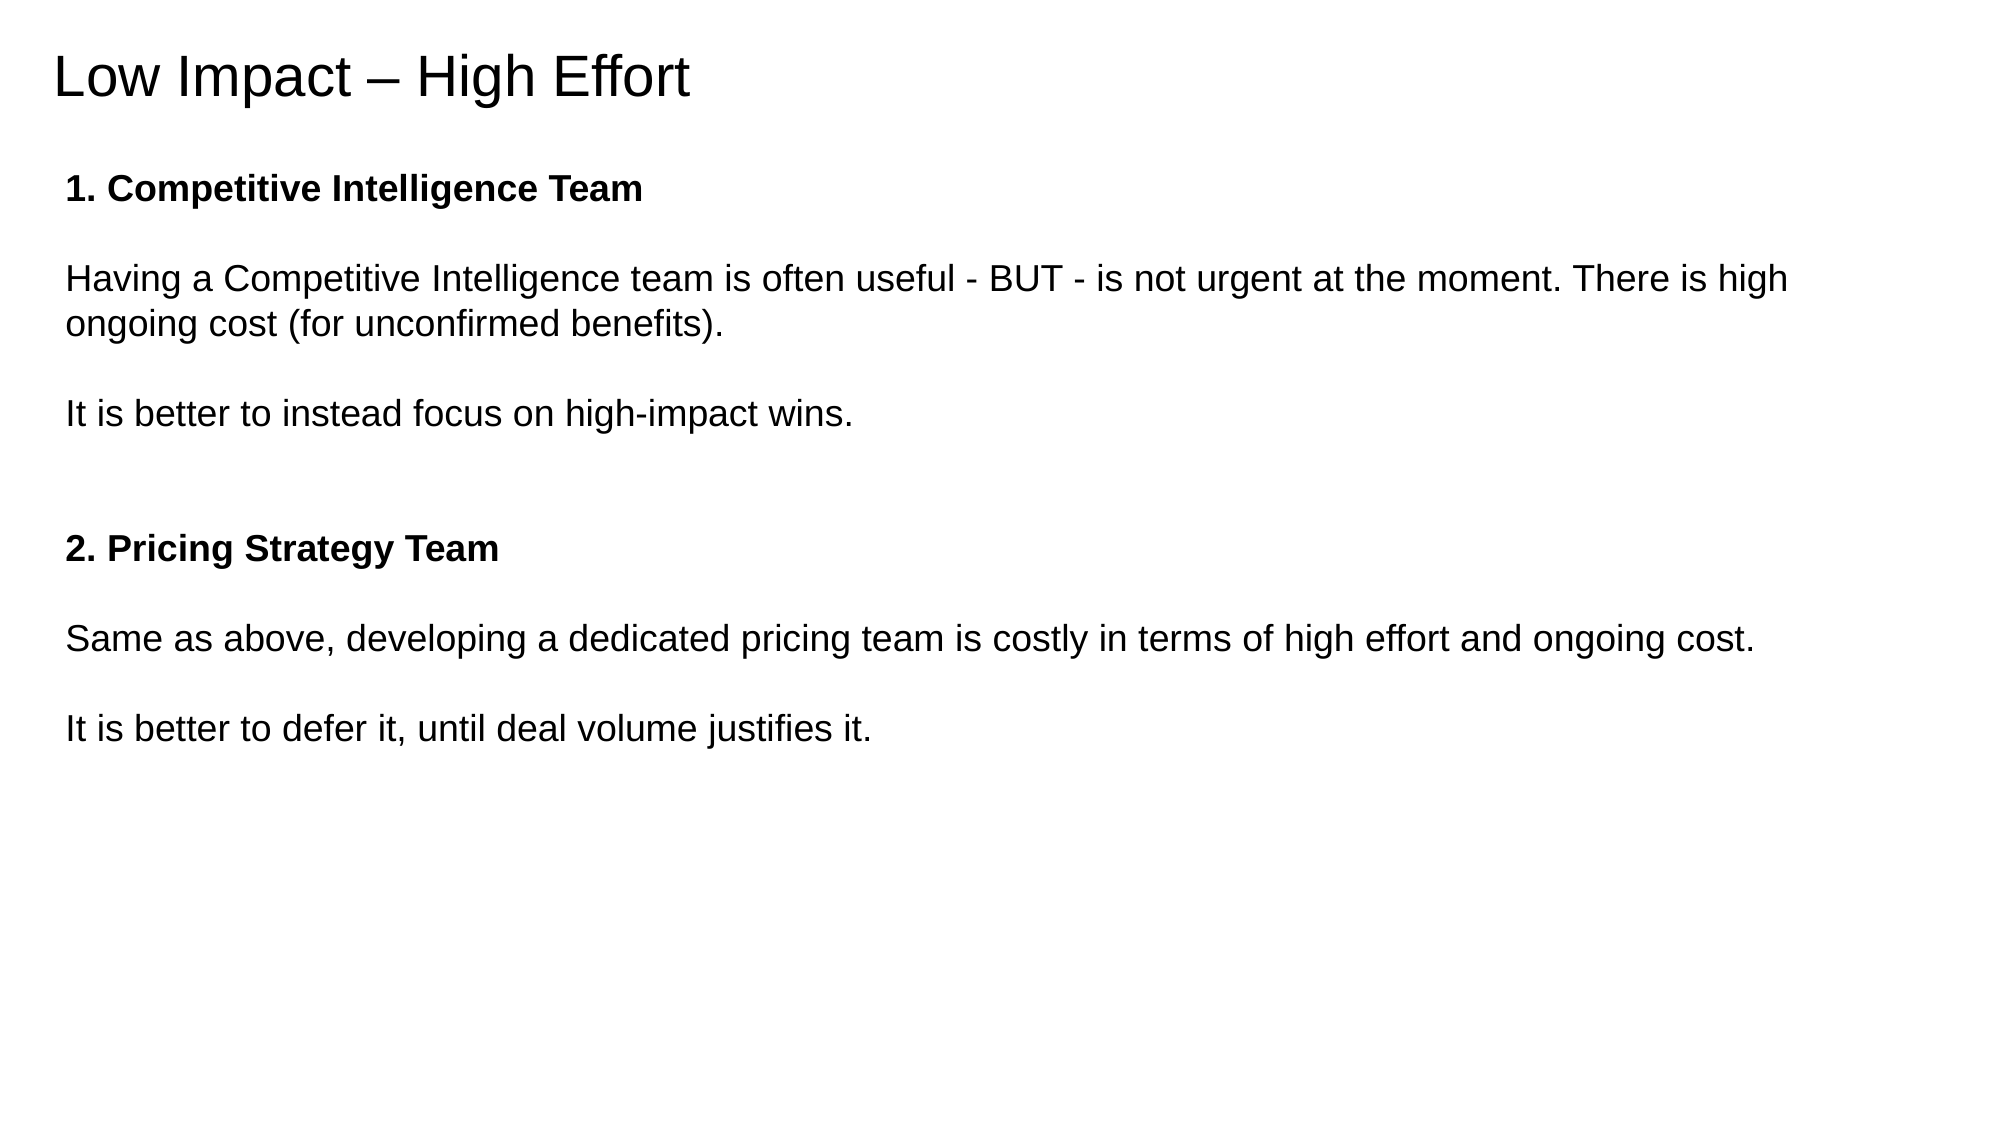

Low Impact – High Effort
1. Competitive Intelligence Team

Having a Competitive Intelligence team is often useful - BUT - is not urgent at the moment. There is high ongoing cost (for unconfirmed benefits).

It is better to instead focus on high-impact wins.

2. Pricing Strategy Team

Same as above, developing a dedicated pricing team is costly in terms of high effort and ongoing cost.

It is better to defer it, until deal volume justifies it.